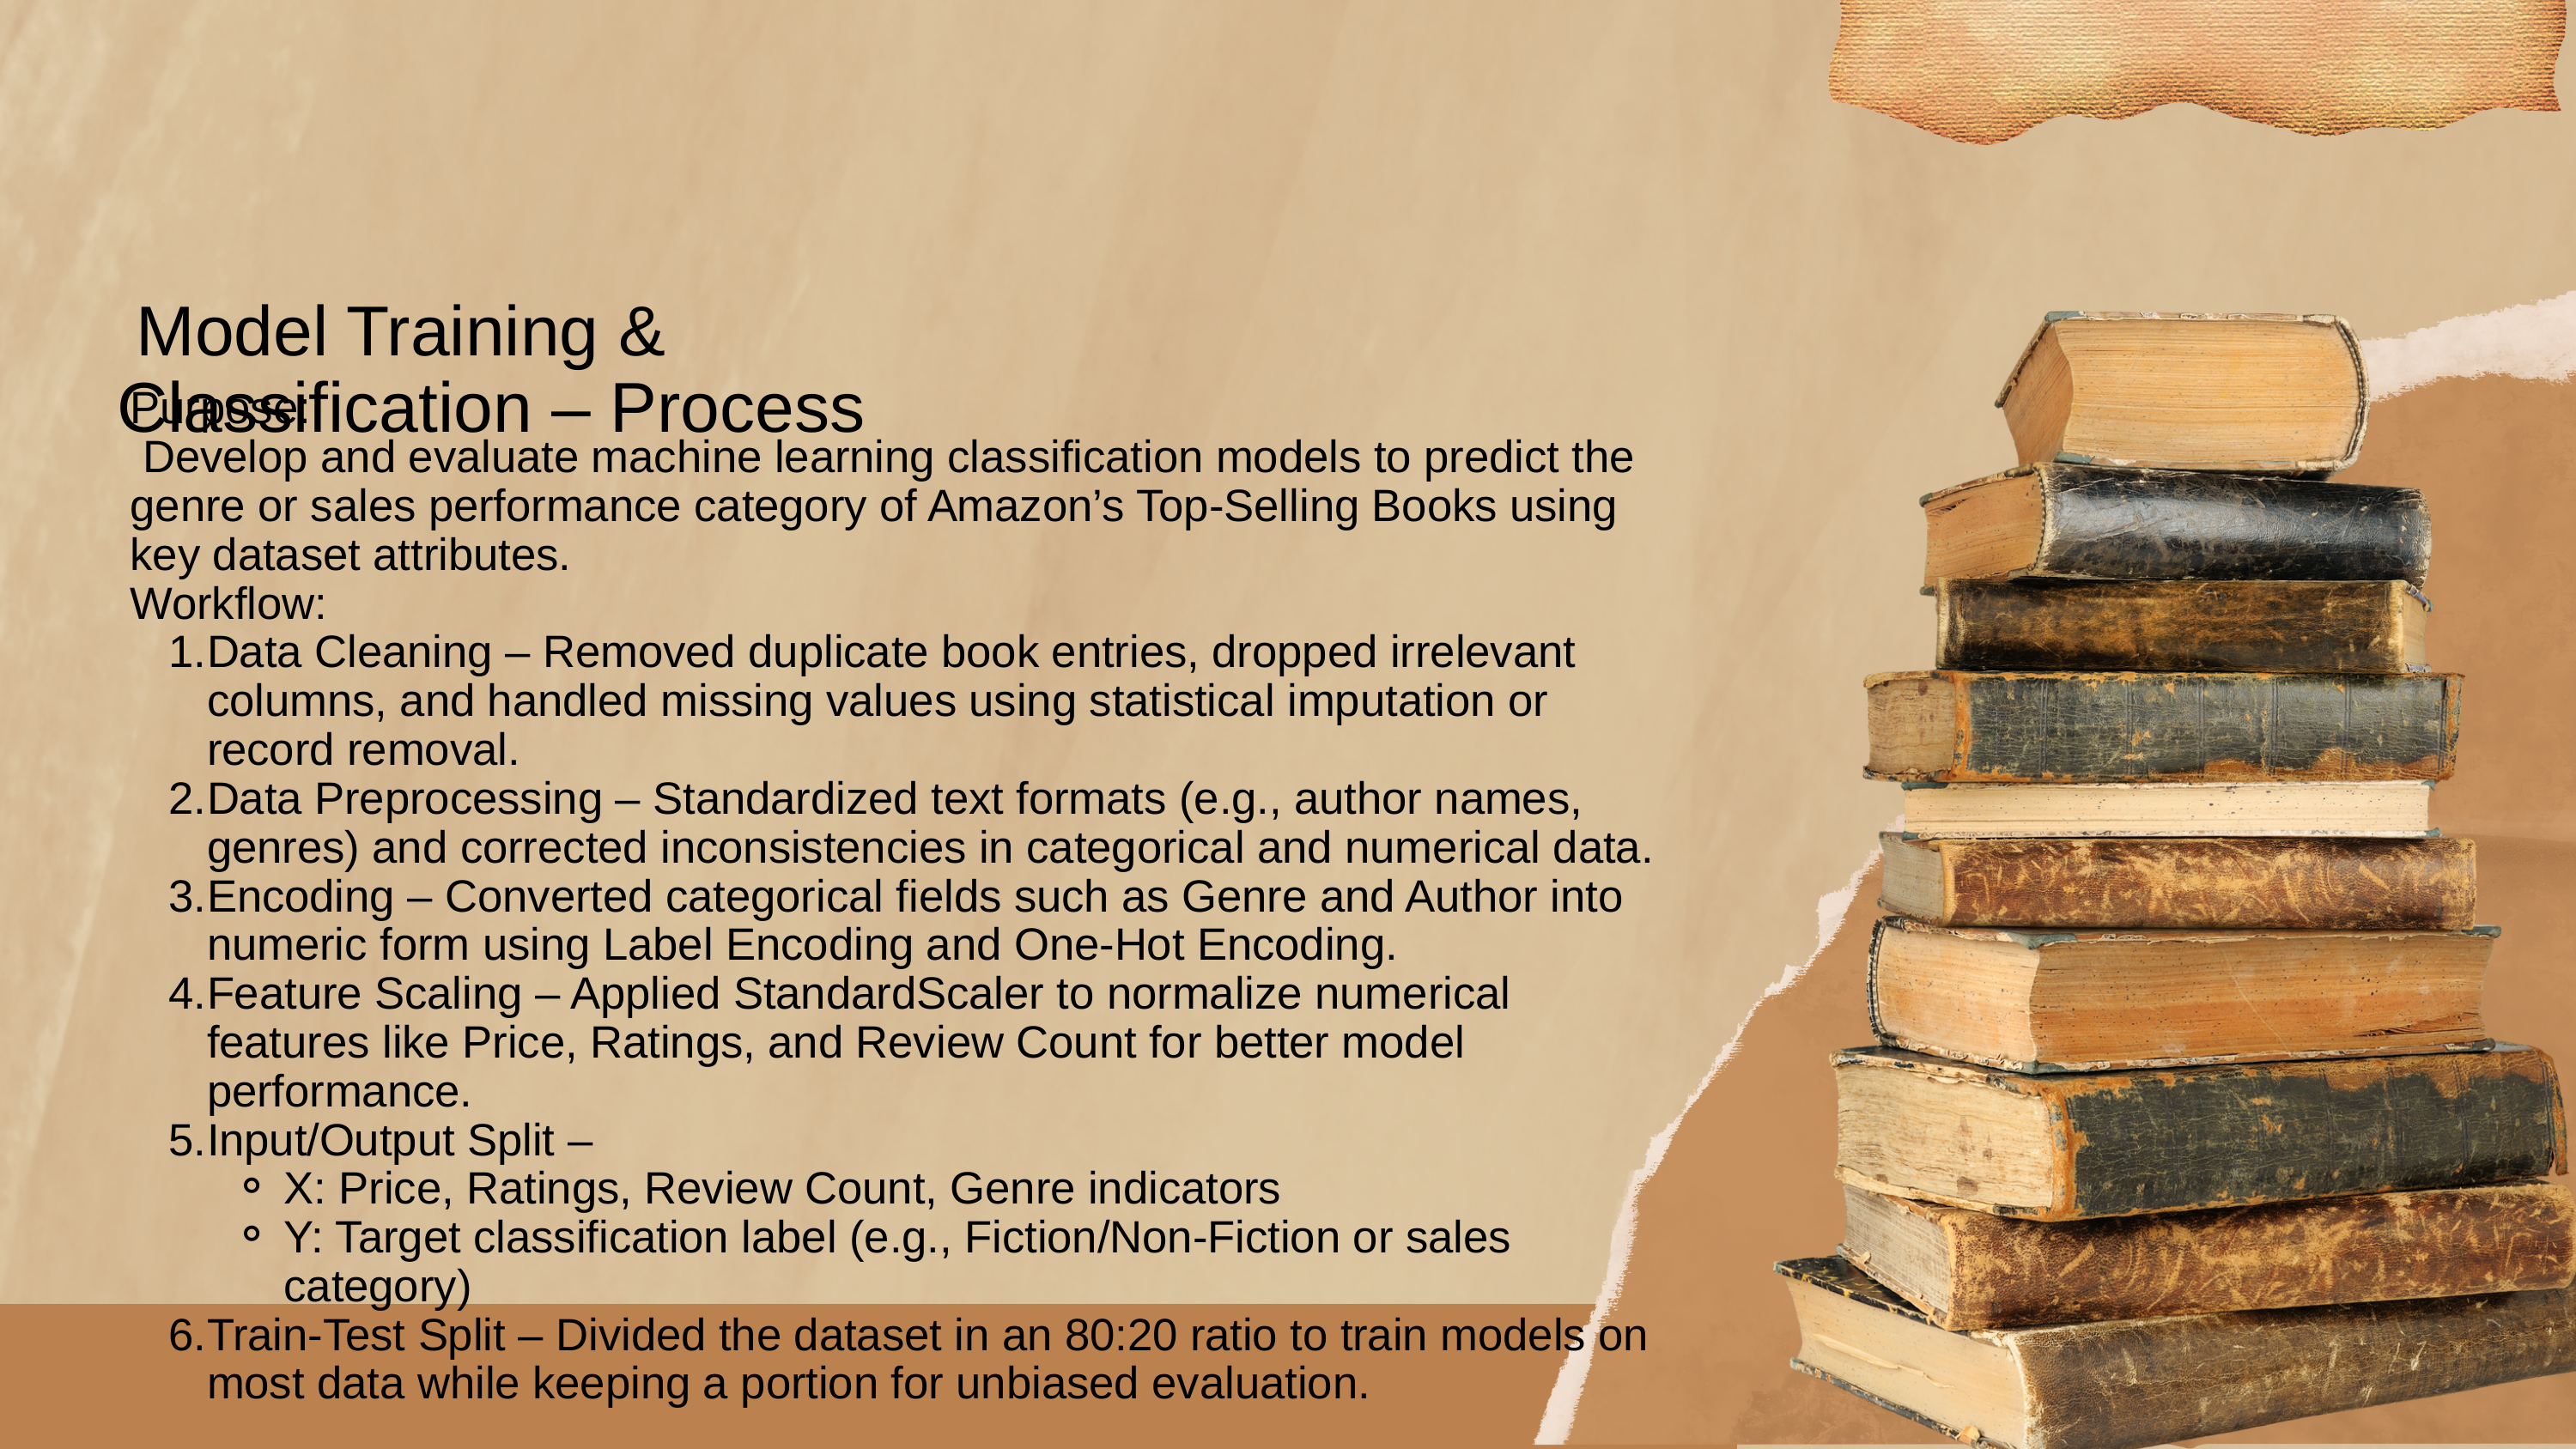

Model Training & Classification – Process

Purpose:
 Develop and evaluate machine learning classification models to predict the genre or sales performance category of Amazon’s Top-Selling Books using key dataset attributes.
Workflow:
Data Cleaning – Removed duplicate book entries, dropped irrelevant columns, and handled missing values using statistical imputation or record removal.
Data Preprocessing – Standardized text formats (e.g., author names, genres) and corrected inconsistencies in categorical and numerical data.
Encoding – Converted categorical fields such as Genre and Author into numeric form using Label Encoding and One-Hot Encoding.
Feature Scaling – Applied StandardScaler to normalize numerical features like Price, Ratings, and Review Count for better model performance.
Input/Output Split –
X: Price, Ratings, Review Count, Genre indicators
Y: Target classification label (e.g., Fiction/Non-Fiction or sales category)
Train-Test Split – Divided the dataset in an 80:20 ratio to train models on most data while keeping a portion for unbiased evaluation.